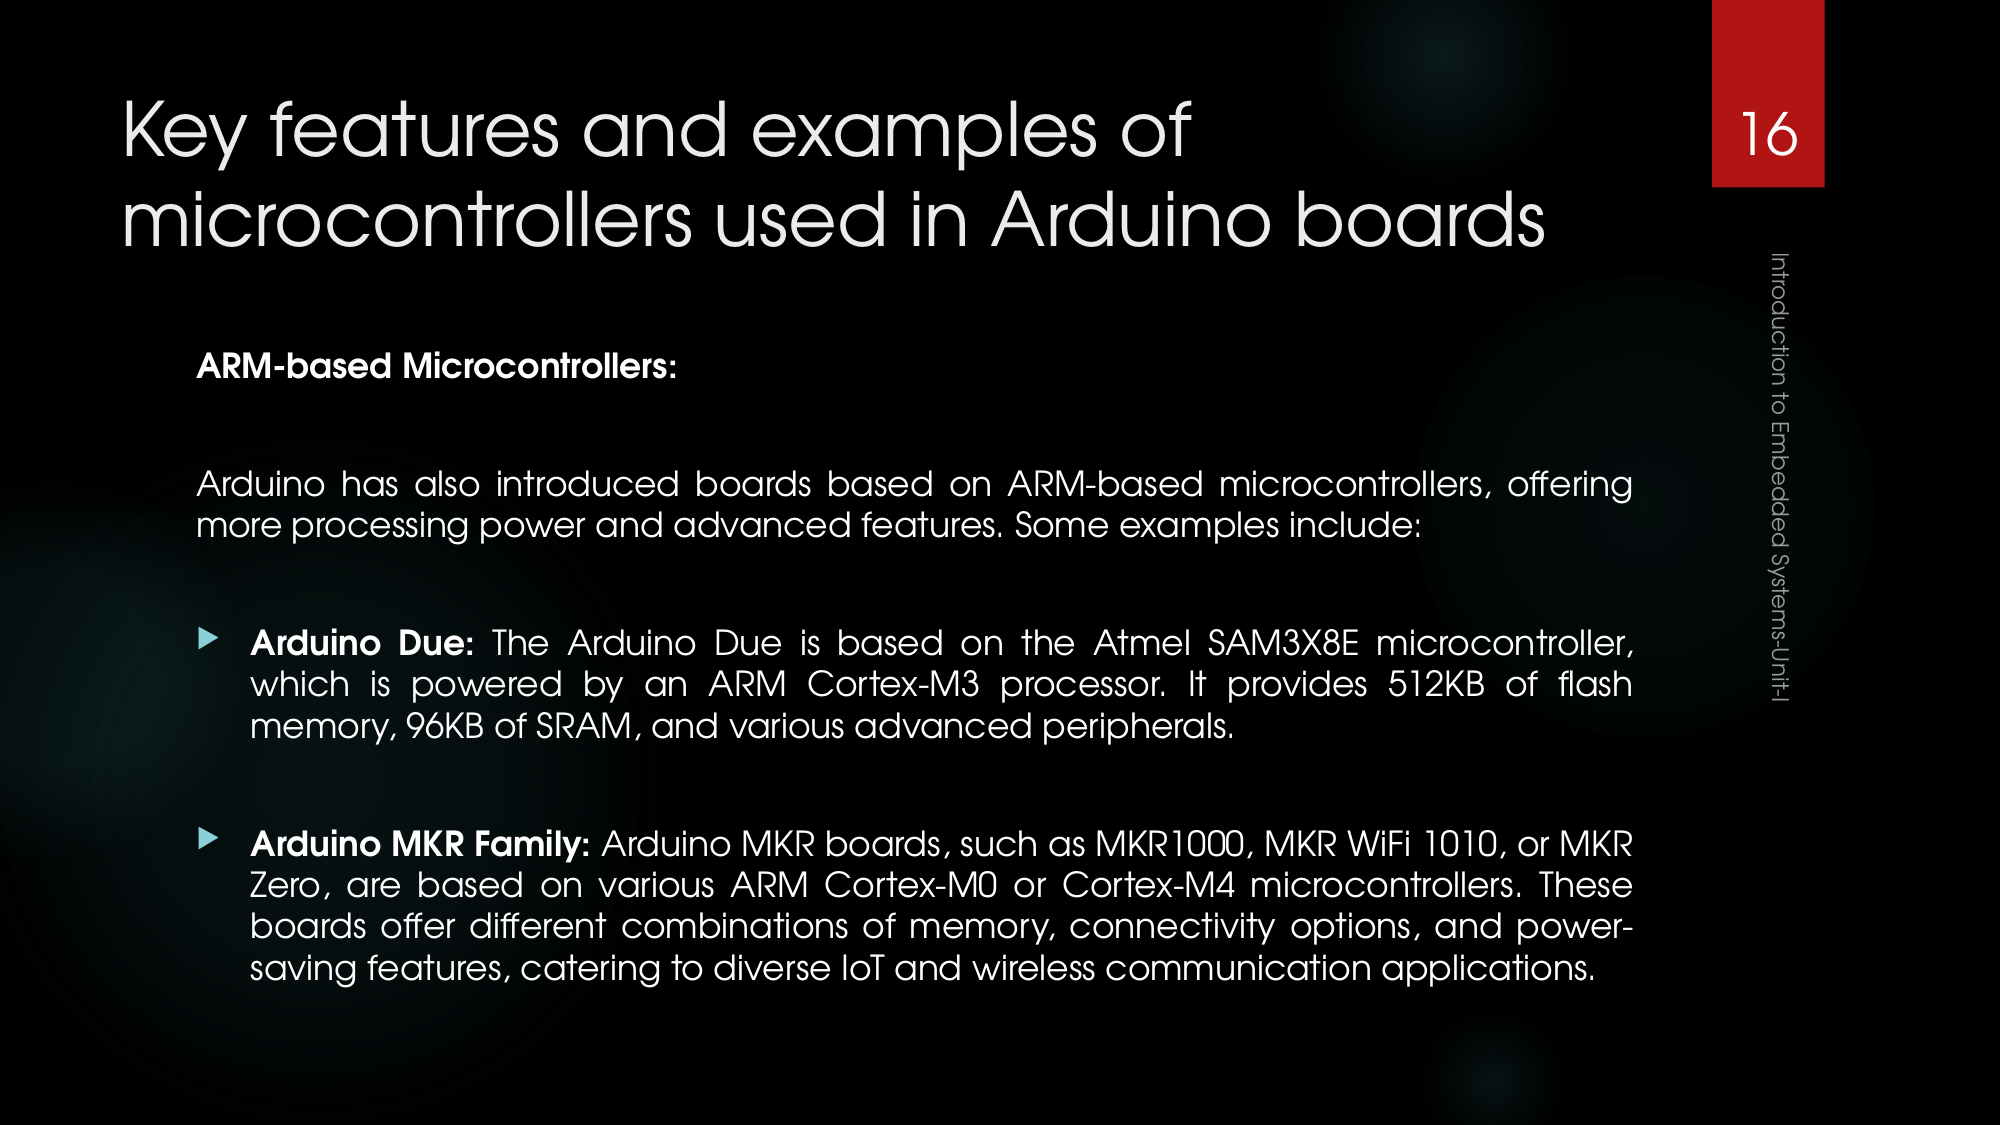

16
# Key features and examples of microcontrollers used in Arduino boards
ARM-based Microcontrollers:

Arduino has also introduced boards based on ARM-based microcontrollers, offering more processing power and advanced features. Some examples include:

Arduino Due: The Arduino Due is based on the Atmel SAM3X8E microcontroller, which is powered by an ARM Cortex-M3 processor. It provides 512KB of flash memory, 96KB of SRAM, and various advanced peripherals.

Arduino MKR Family: Arduino MKR boards, such as MKR1000, MKR WiFi 1010, or MKR Zero, are based on various ARM Cortex-M0 or Cortex-M4 microcontrollers. These boards offer different combinations of memory, connectivity options, and power-saving features, catering to diverse IoT and wireless communication applications.
Introduction to Embedded Systems-Unit-I